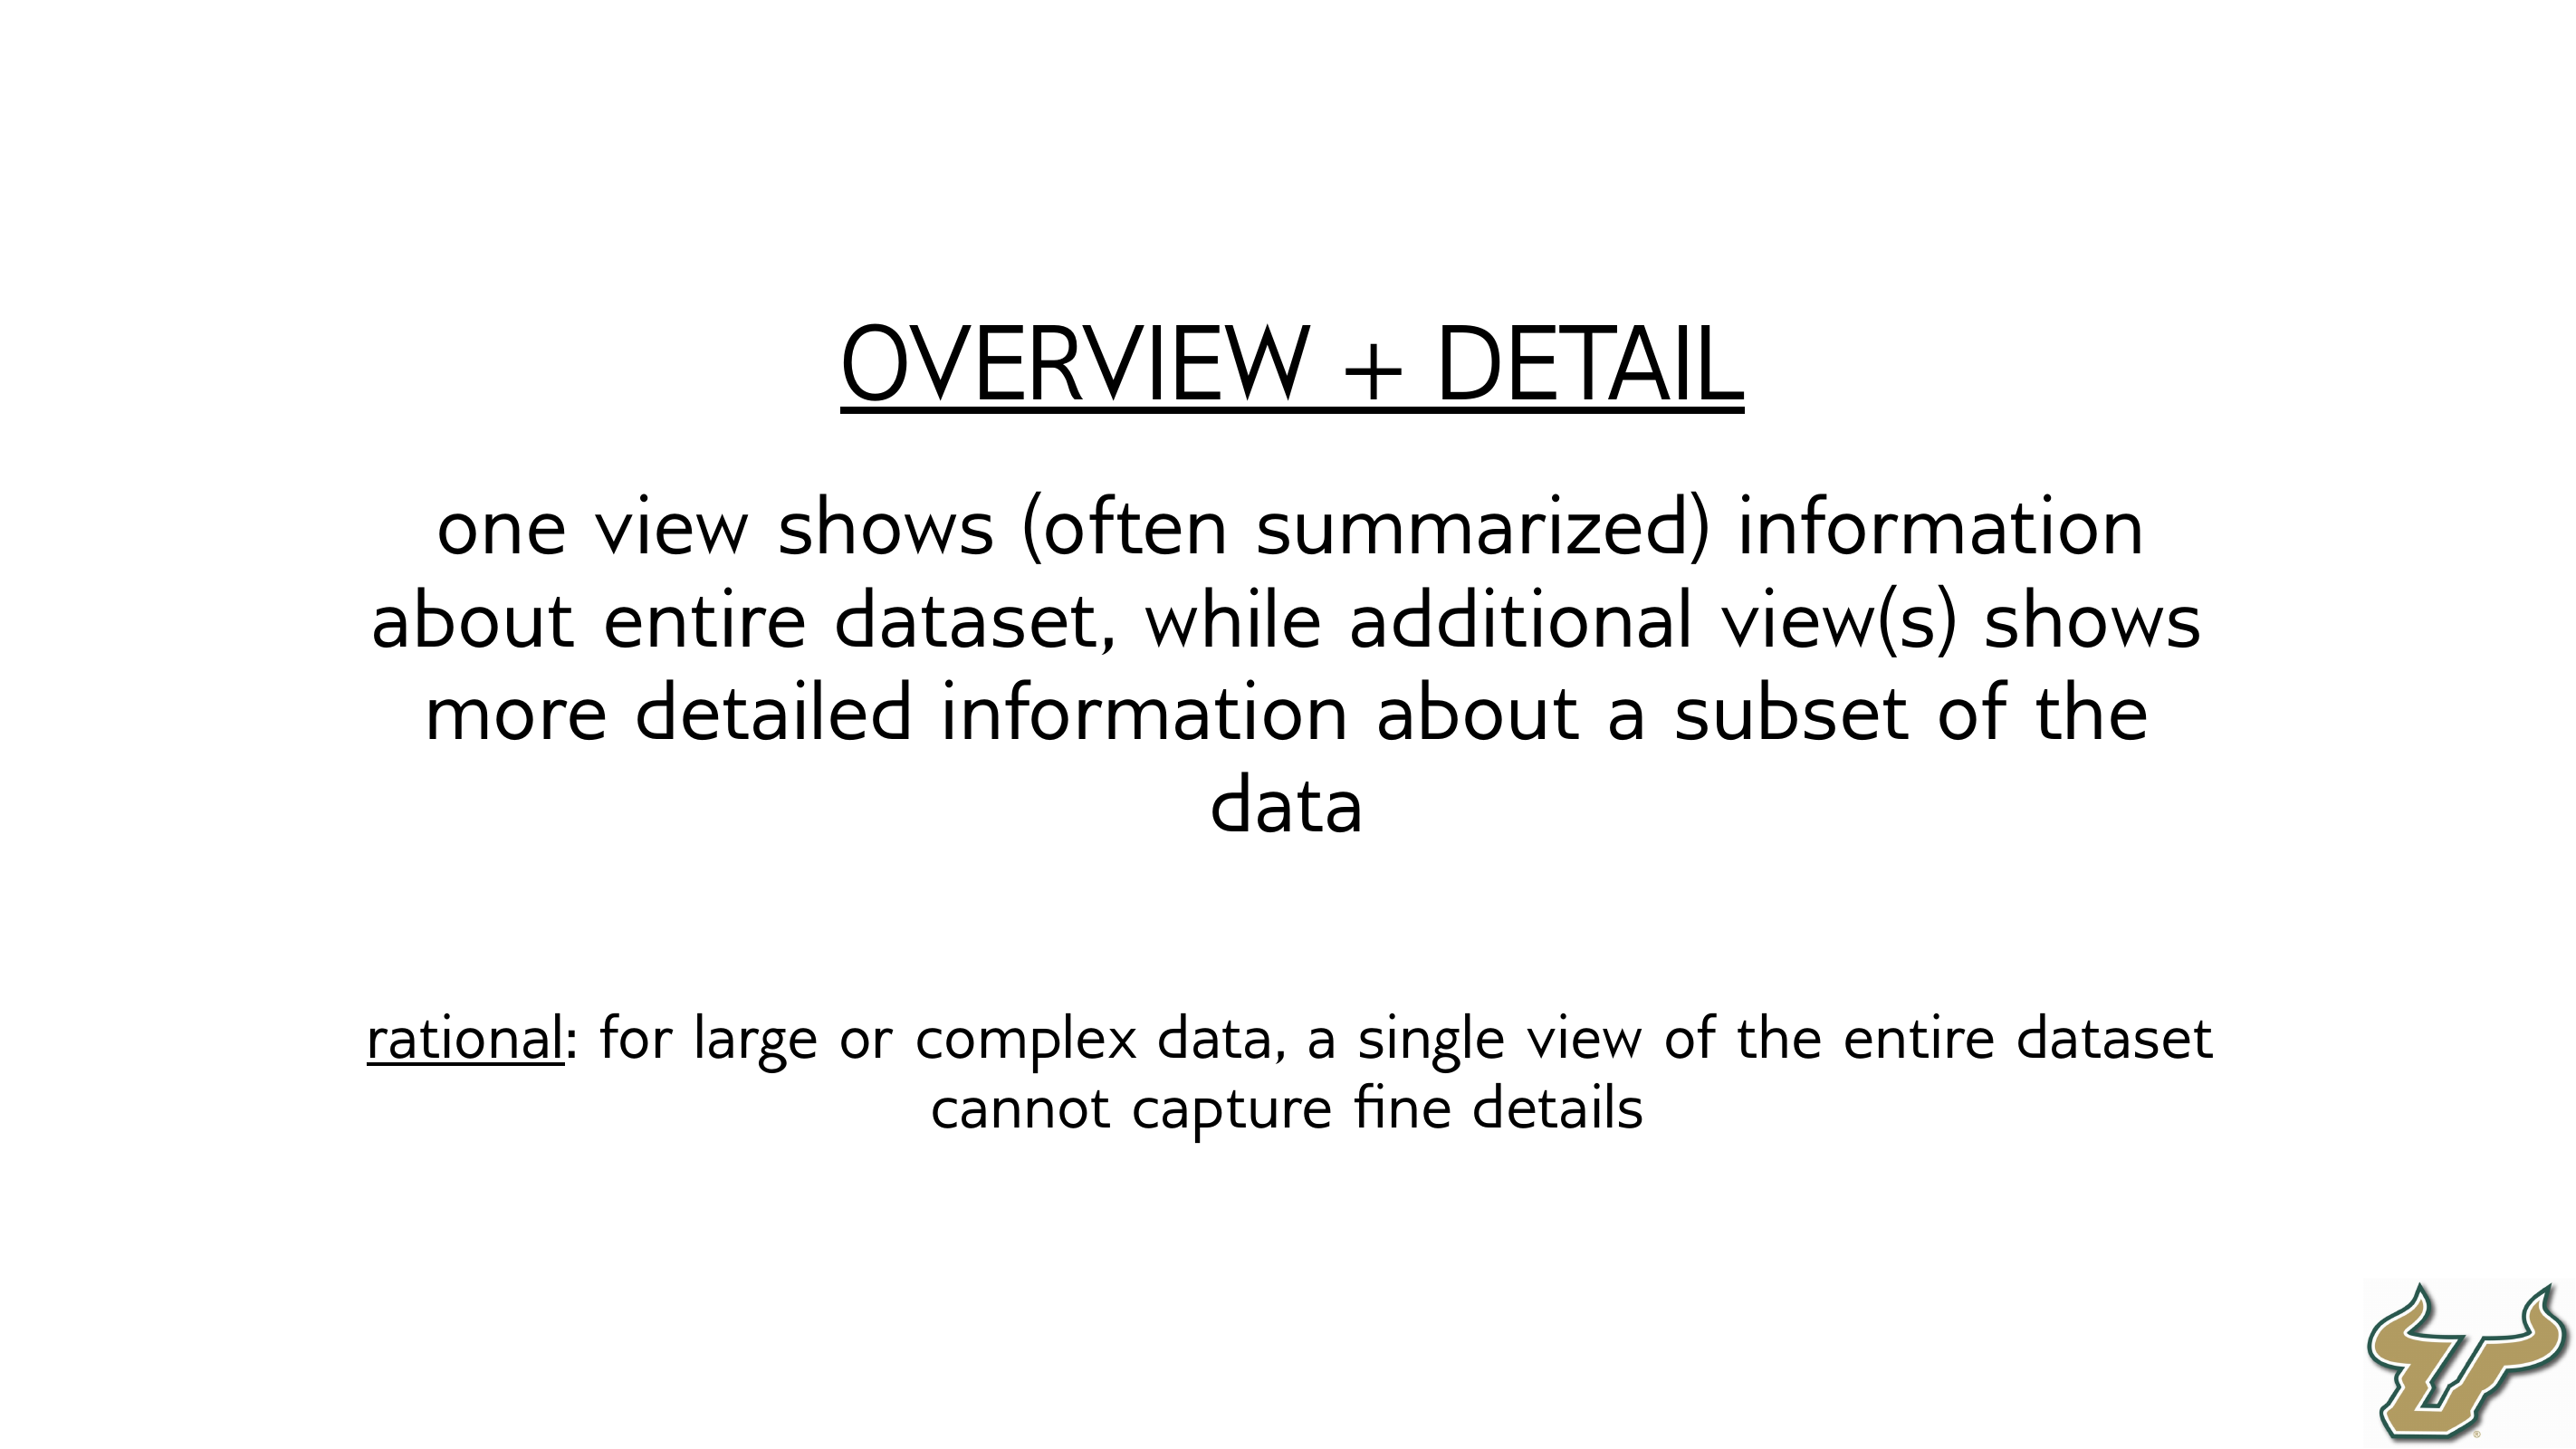

OVERVIEW + DETAIL
one view shows (often summarized) information about entire dataset, while additional view(s) shows more detailed information about a subset of the data

rational: for large or complex data, a single view of the entire dataset cannot capture fine details